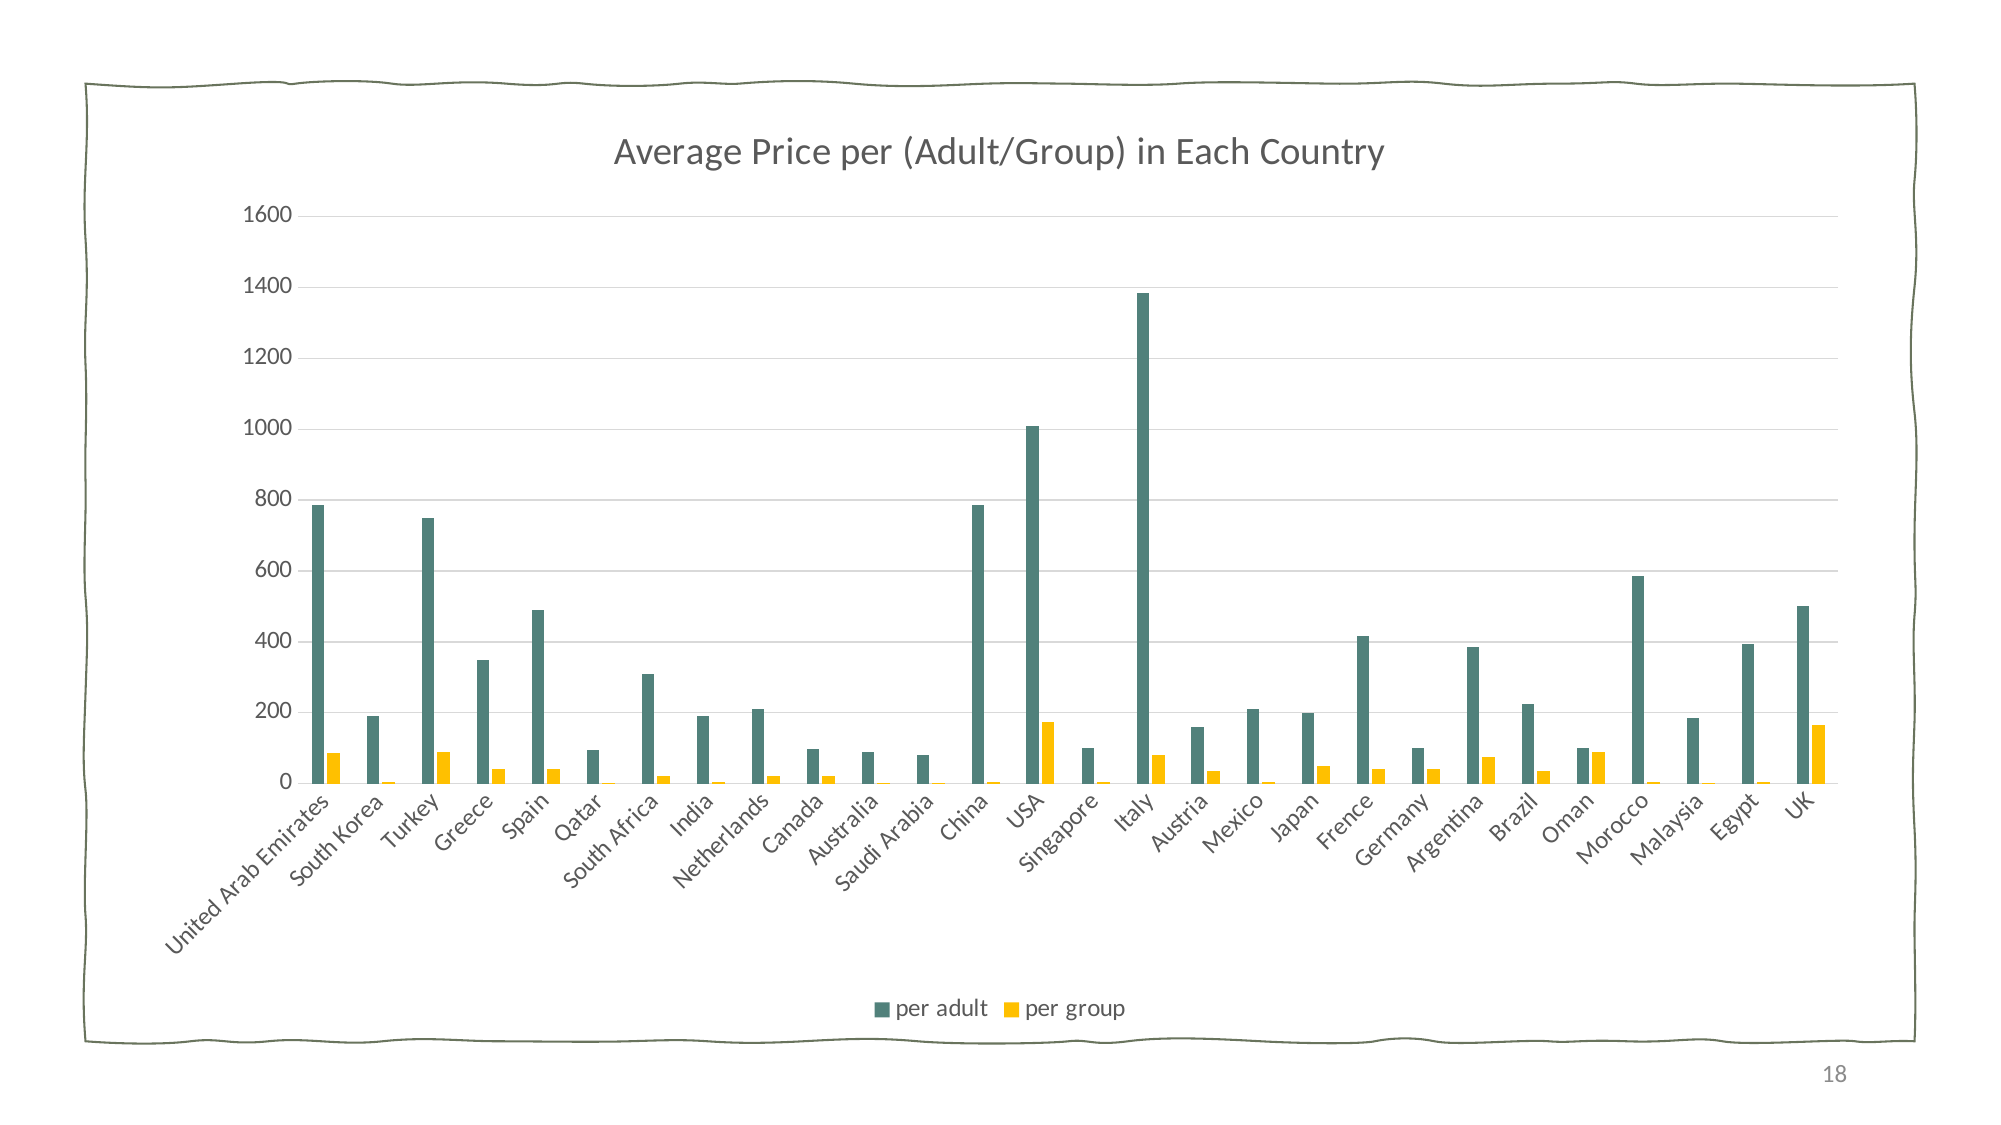

### Chart: Average Price per (Adult/Group) in Each Country

| Category | per adult | per group |
|---|---|---|
| United Arab Emirates | 785.0 | 85.0 |
| South Korea | 190.0 | 3.0 |
| Turkey | 750.0 | 90.0 |
| Greece | 350.0 | 40.0 |
| Spain | 490.0 | 40.0 |
| Qatar | 95.0 | 1.0 |
| South Africa | 310.0 | 20.0 |
| India | 190.0 | 3.0 |
| Netherlands | 210.0 | 20.0 |
| Canada | 98.0 | 20.0 |
| Australia | 90.0 | 1.0 |
| Saudi Arabia | 80.0 | 1.0 |
| China | 785.0 | 5.0 |
| USA | 1010.0 | 175.0 |
| Singapore | 100.0 | 4.0 |
| Italy | 1385.0 | 80.0 |
| Austria | 160.0 | 35.0 |
| Mexico | 210.0 | 4.0 |
| Japan | 200.0 | 50.0 |
| Frence | 415.0 | 40.0 |
| Germany | 100.0 | 40.0 |
| Argentina | 385.0 | 75.0 |
| Brazil | 225.0 | 35.0 |
| Oman | 100.0 | 90.0 |
| Morocco | 585.0 | 4.0 |
| Malaysia | 185.0 | 2.0 |
| Egypt | 395.0 | 4.0 |
| UK | 500.0 | 165.0 |
18